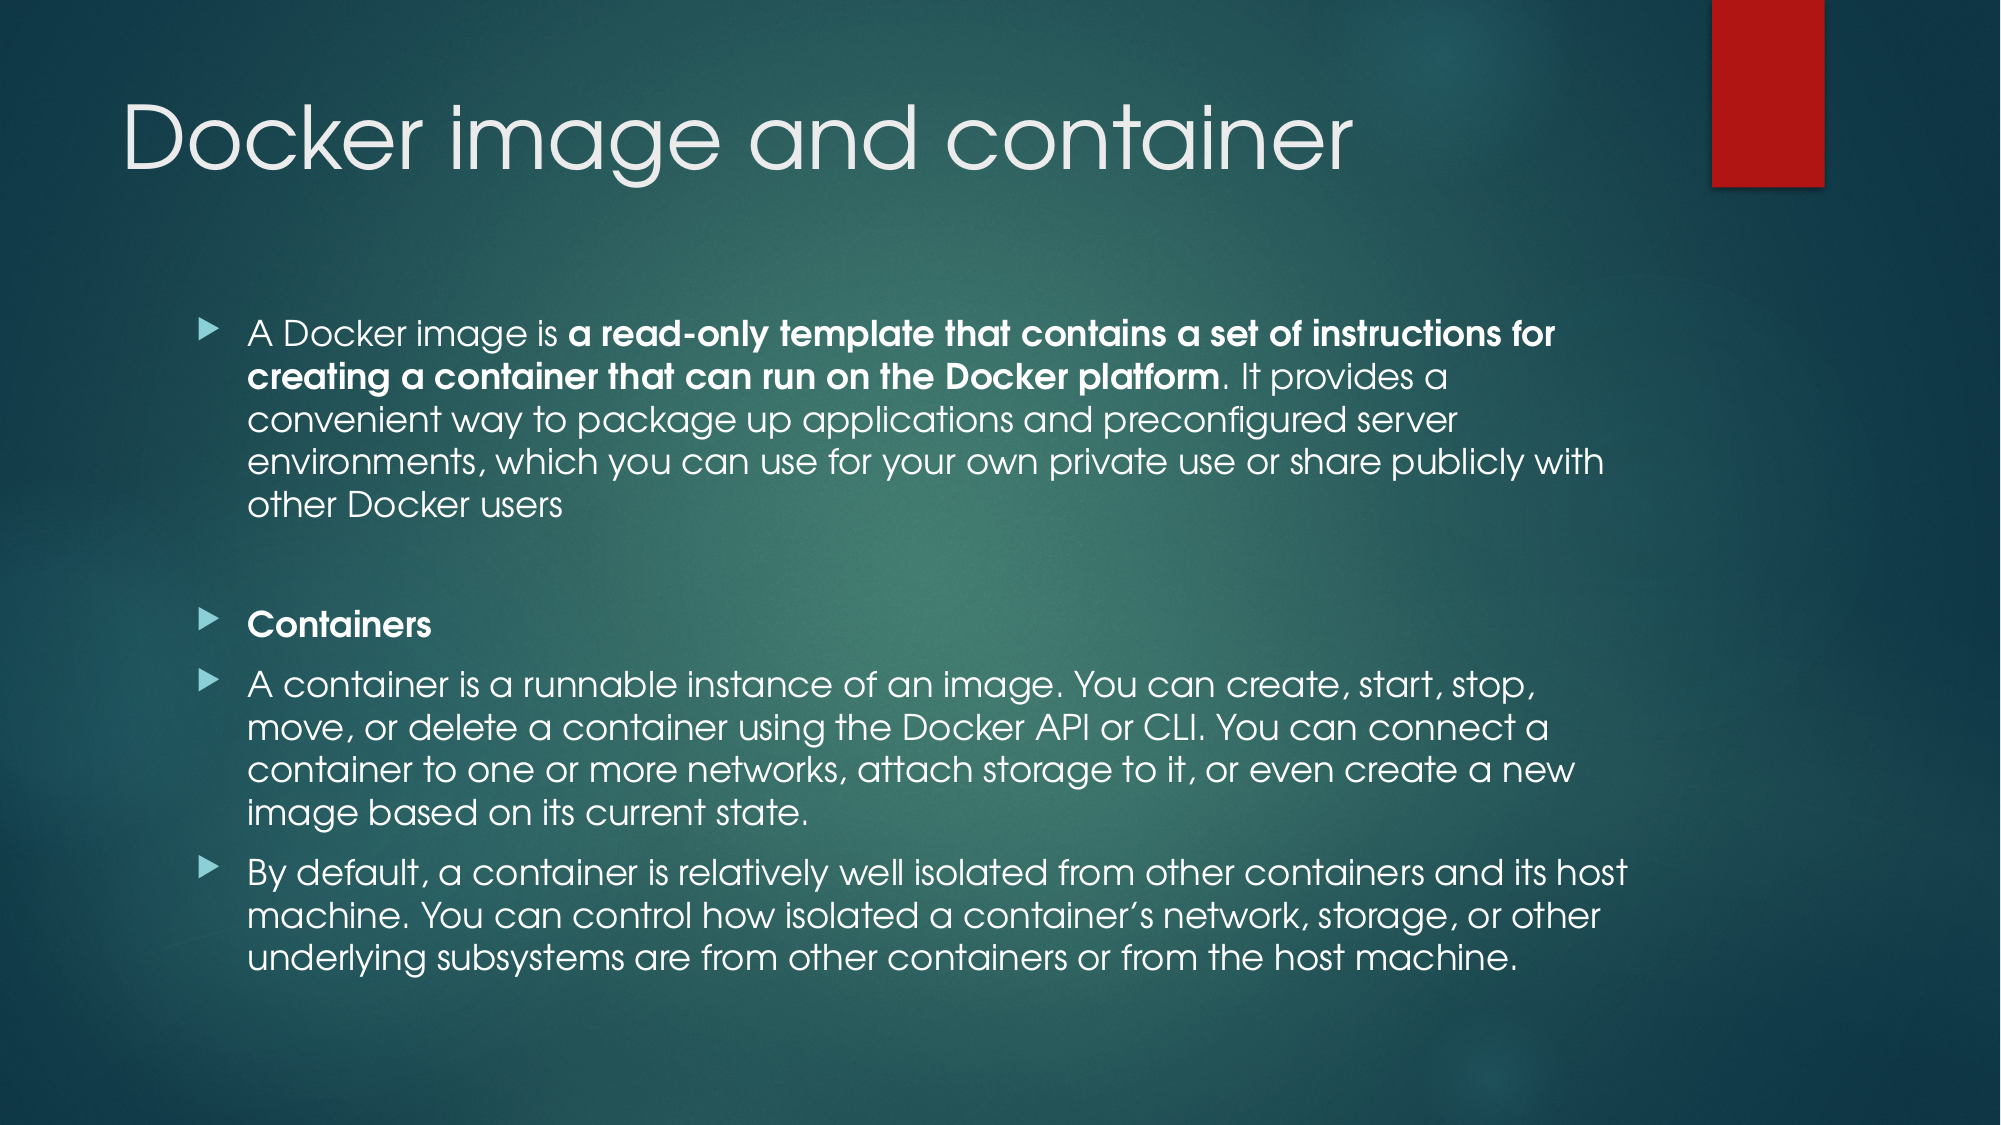

# Docker image and container
A Docker image is a read-only template that contains a set of instructions for creating a container that can run on the Docker platform. It provides a convenient way to package up applications and preconfigured server environments, which you can use for your own private use or share publicly with other Docker users

Containers
A container is a runnable instance of an image. You can create, start, stop, move, or delete a container using the Docker API or CLI. You can connect a container to one or more networks, attach storage to it, or even create a new image based on its current state.
By default, a container is relatively well isolated from other containers and its host machine. You can control how isolated a container’s network, storage, or other underlying subsystems are from other containers or from the host machine.